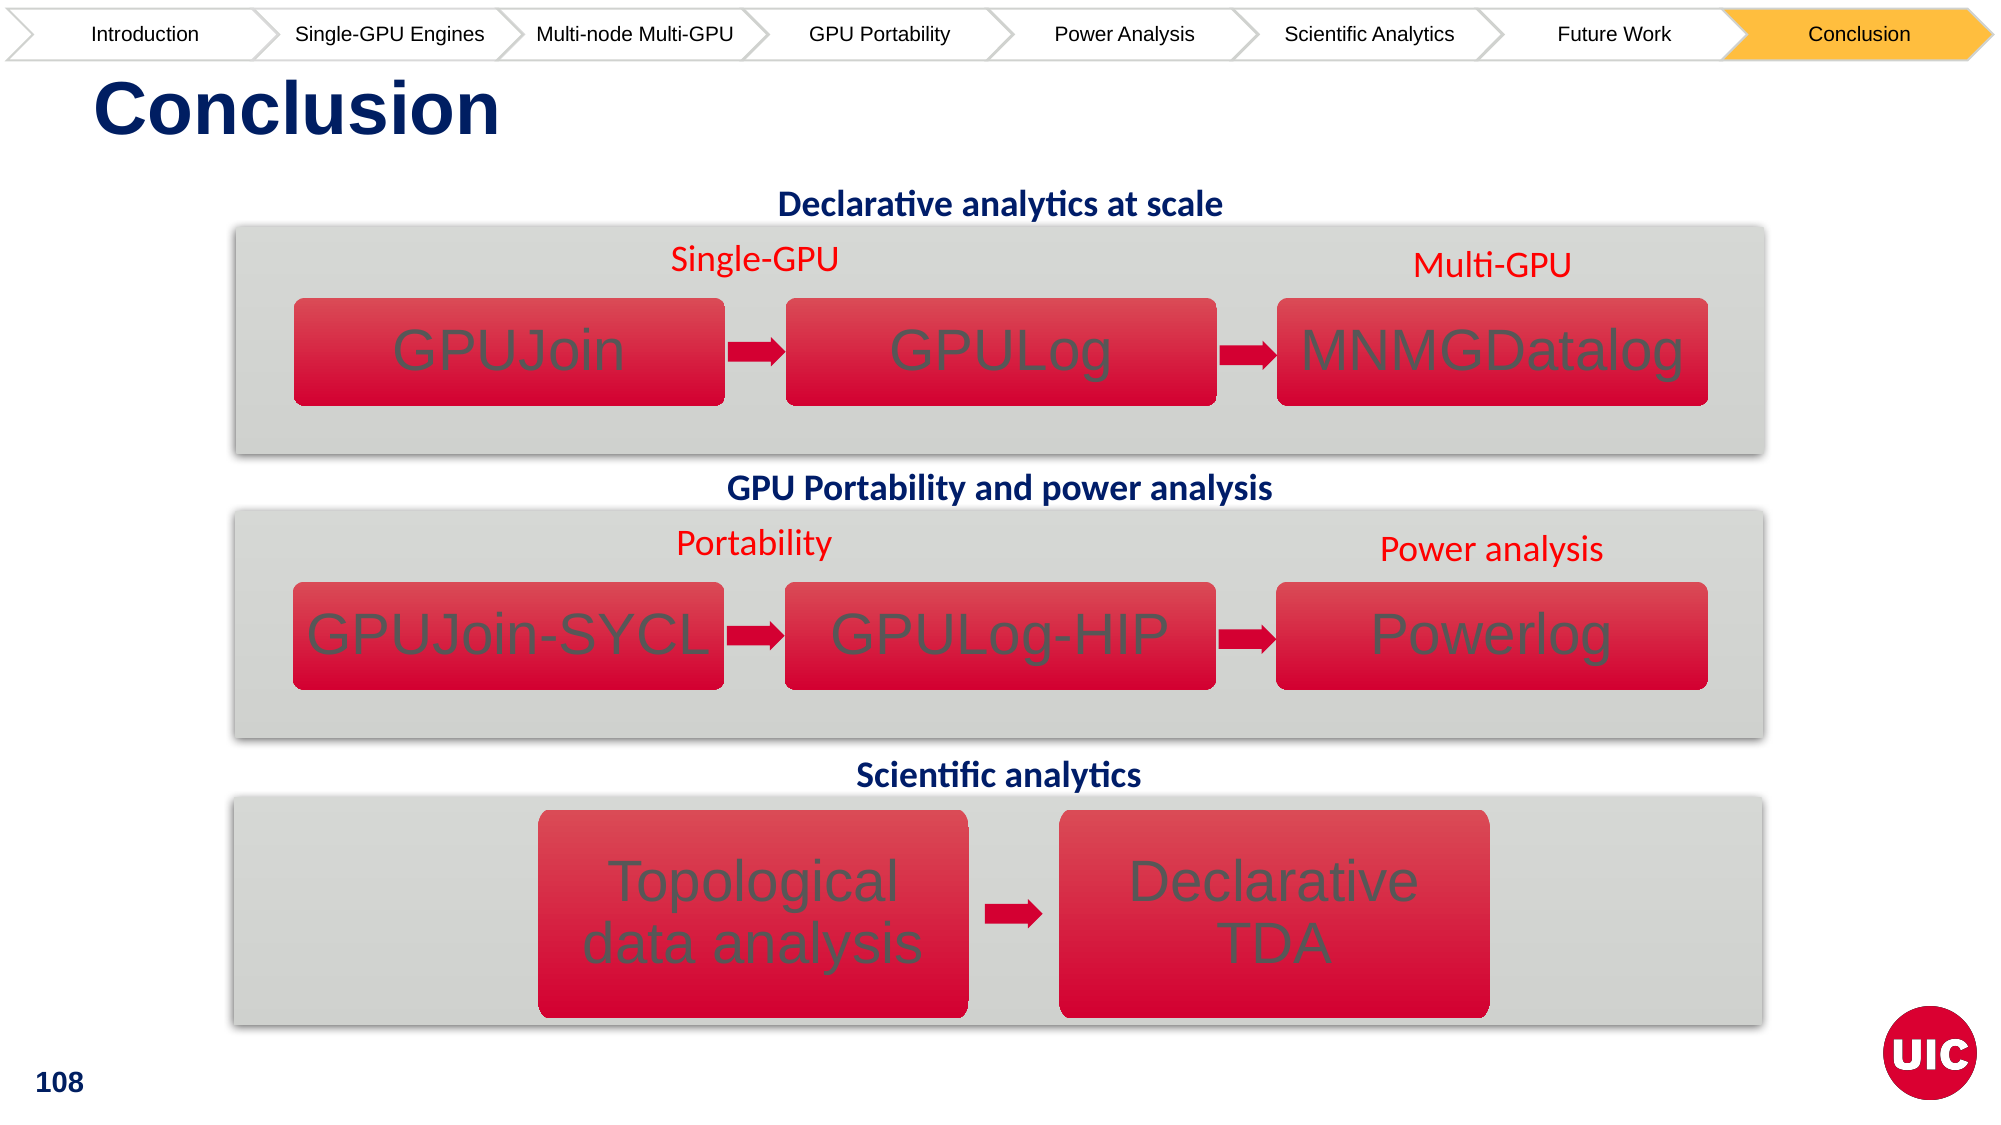

Introduction
Single-GPU Engines
Multi-node Multi-GPU
GPU Portability
Power Analysis
Scientific Analytics
Future Work
Conclusion
# Conclusion
Declarative analytics at scale
Single-GPU

Multi-GPU
GPUJoin
GPULog
MNMGDatalog

GPU Portability and power analysis
Portability

Power analysis
GPUJoin-SYCL
GPULog-HIP
Powerlog

Scientific analytics

Topological data analysis
Declarative TDA